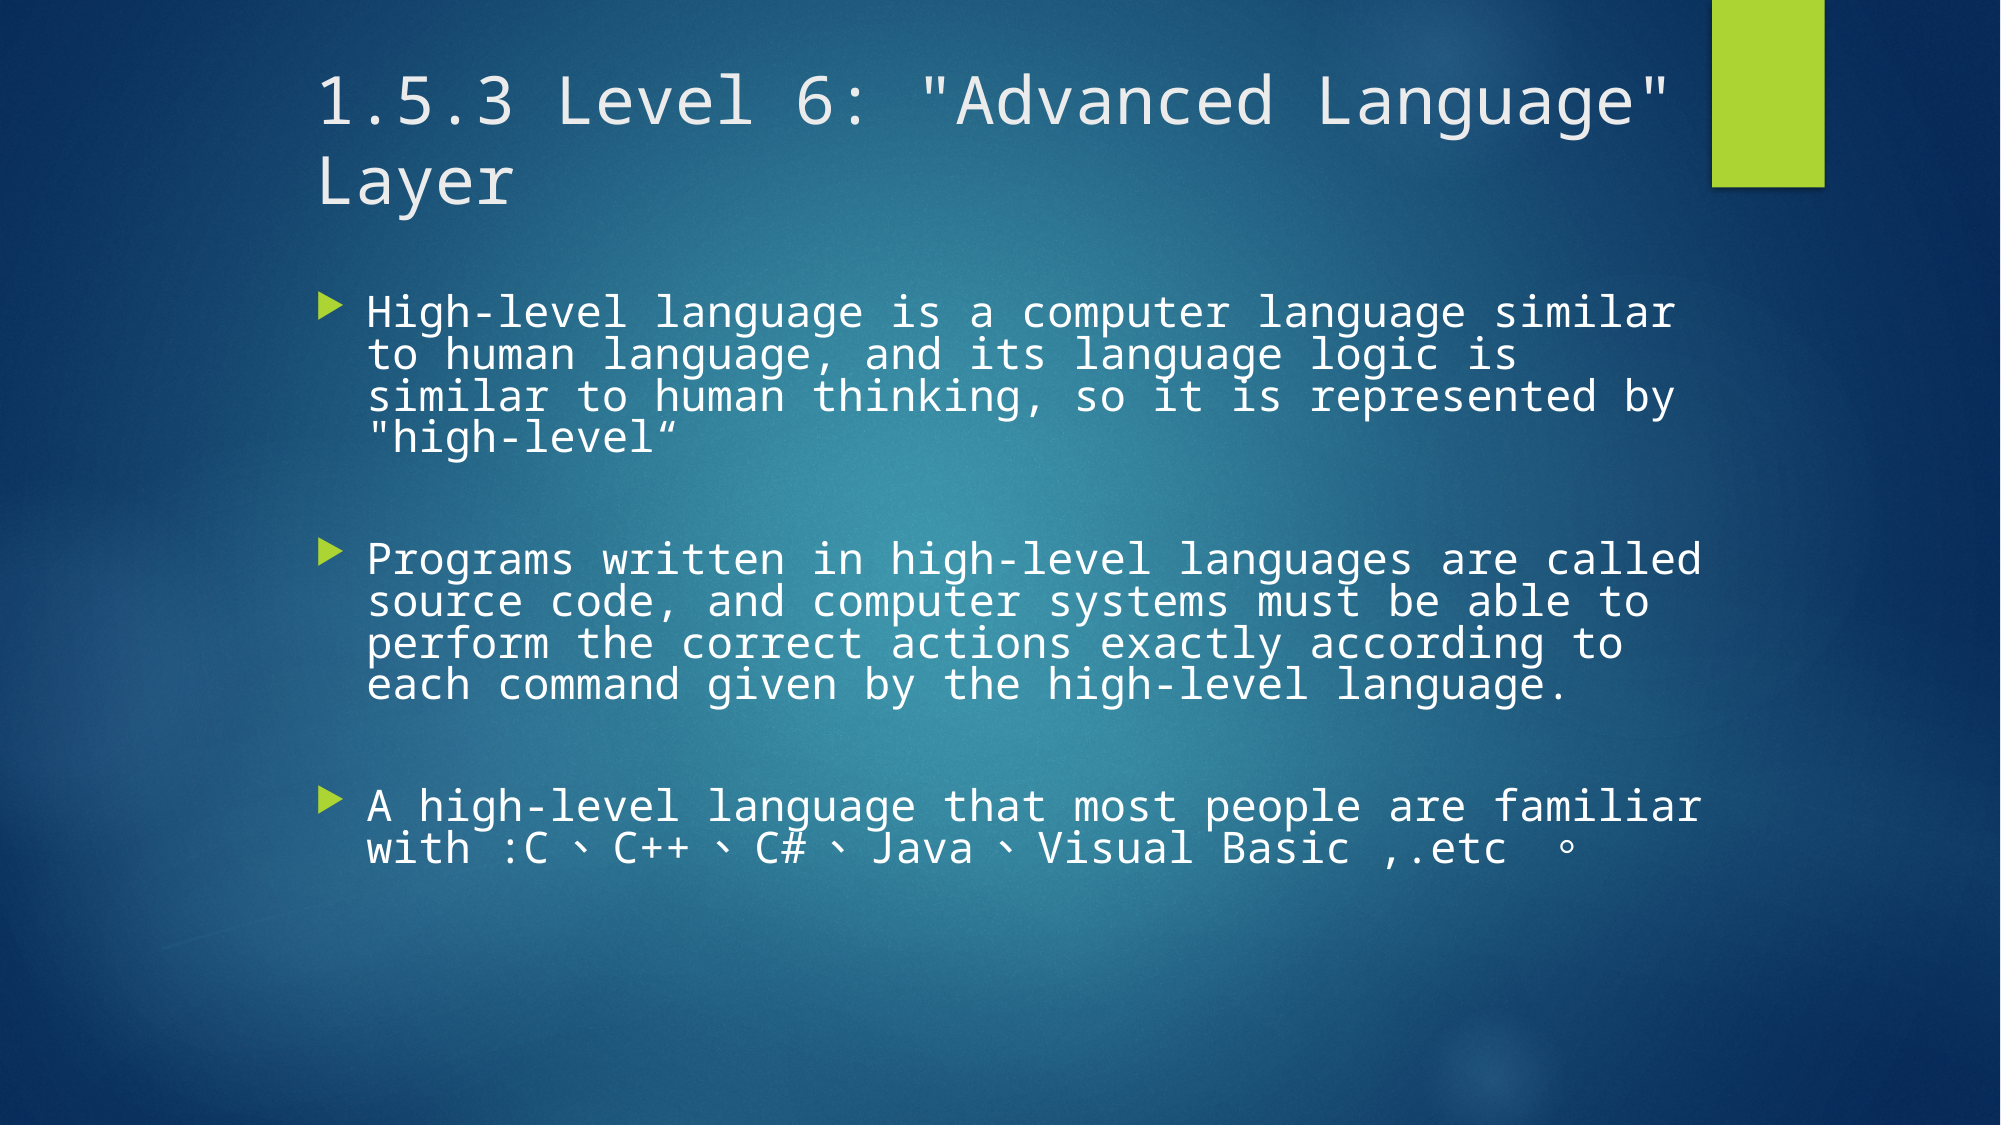

# 1.5.3 Level 6: "Advanced Language" Layer

High-level language is a computer language similar to human language, and its language logic is similar to human thinking, so it is represented by "high-level“

Programs written in high-level languages are called source code, and computer systems must be able to perform the correct actions exactly according to each command given by the high-level language.

A high-level language that most people are familiar with :C、C++、C#、Java、Visual Basic ,.etc 。